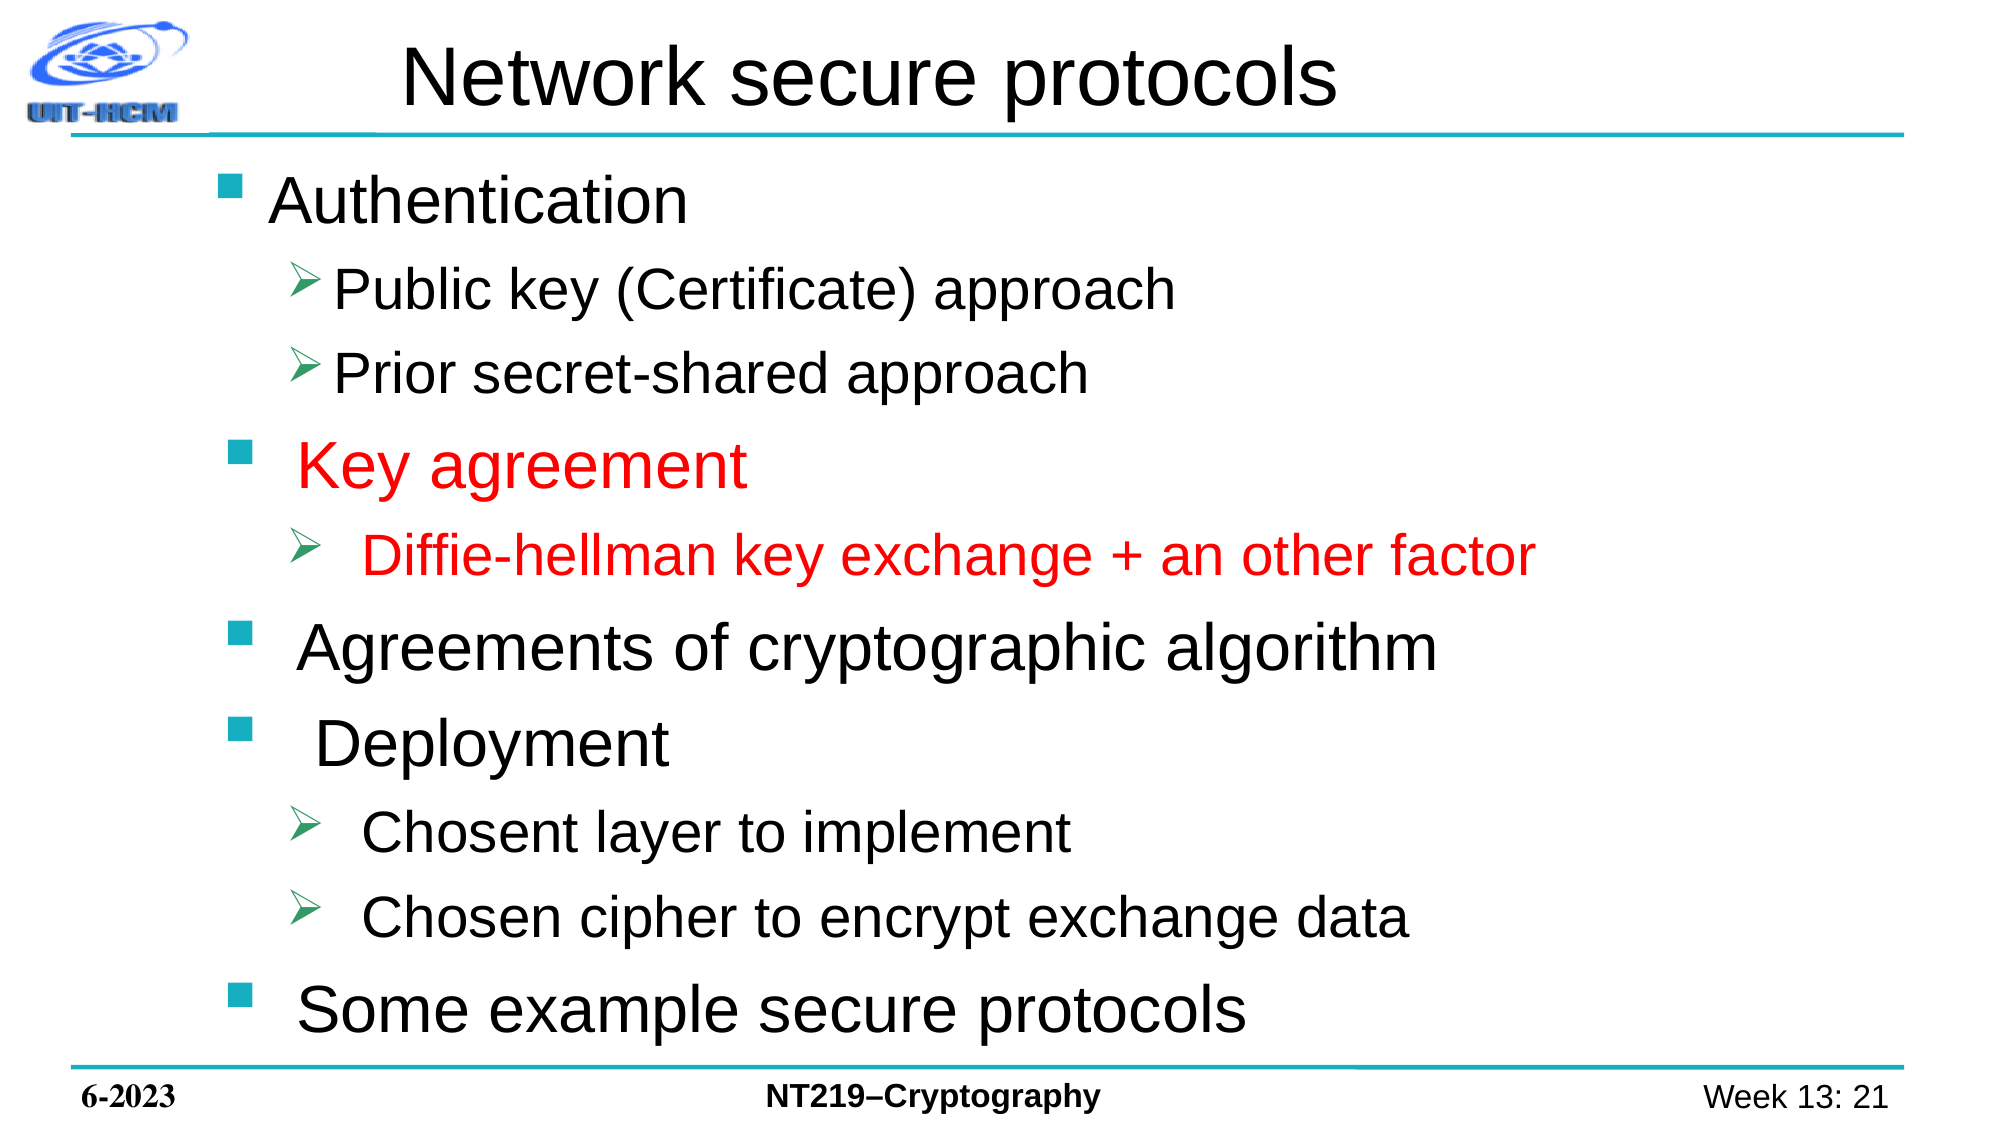

# Network secure protocols
Authentication
Public key (Certificate) approach
Prior secret-shared approach
Key agreement
Diffie-hellman key exchange + an other factor
Agreements of cryptographic algorithm
 Deployment
Chosent layer to implement
Chosen cipher to encrypt exchange data
Some example secure protocols